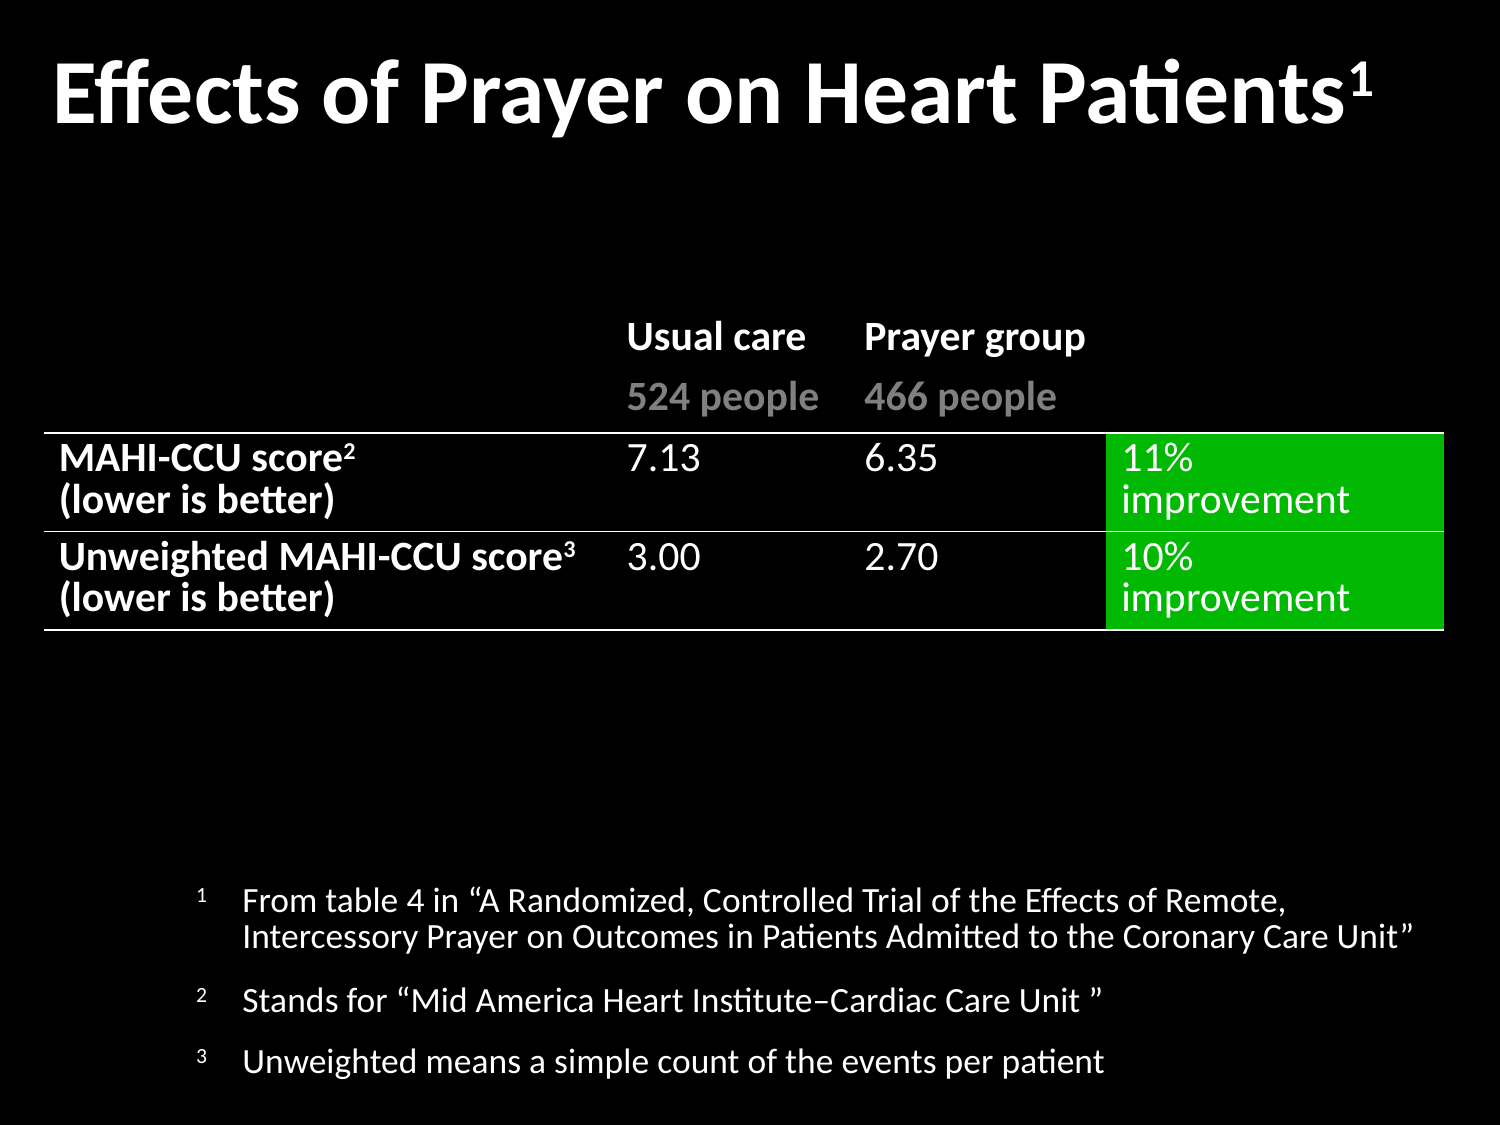

Effects of Prayer on Heart Patients1
|  | Usual care | Prayer group |  |
| --- | --- | --- | --- |
|  | 524 people | 466 people |  |
| MAHI-CCU score2 (lower is better) | 7.13 | 6.35 | 11% improvement |
| Unweighted MAHI-CCU score3 (lower is better) | 3.00 | 2.70 | 10% improvement |
| 1 | From table 4 in “A Randomized, Controlled Trial of the Effects of Remote, Intercessory Prayer on Outcomes in Patients Admitted to the Coronary Care Unit” |
| --- | --- |
| 2 | Stands for “Mid America Heart Institute–Cardiac Care Unit ” |
| 3 | Unweighted means a simple count of the events per patient |